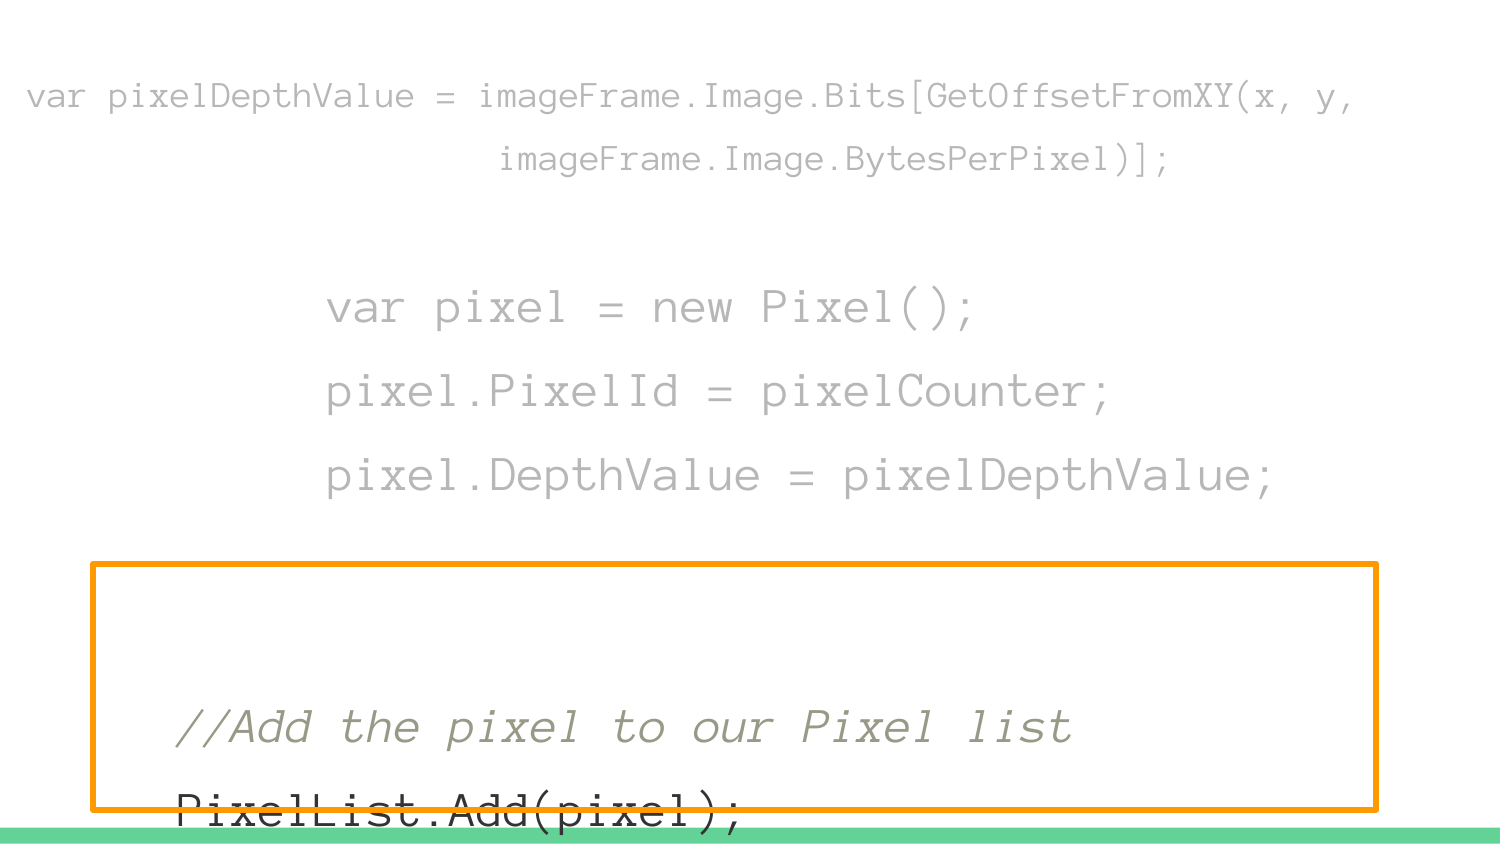

var pixelDepthValue = imageFrame.Image.Bits[GetOffsetFromXY(x, y,                              imageFrame.Image.BytesPerPixel)];
		var pixel = new Pixel();
		pixel.PixelId = pixelCounter;
		pixel.DepthValue = pixelDepthValue;

//Add the pixel to our Pixel list
PixelList.Add(pixel);